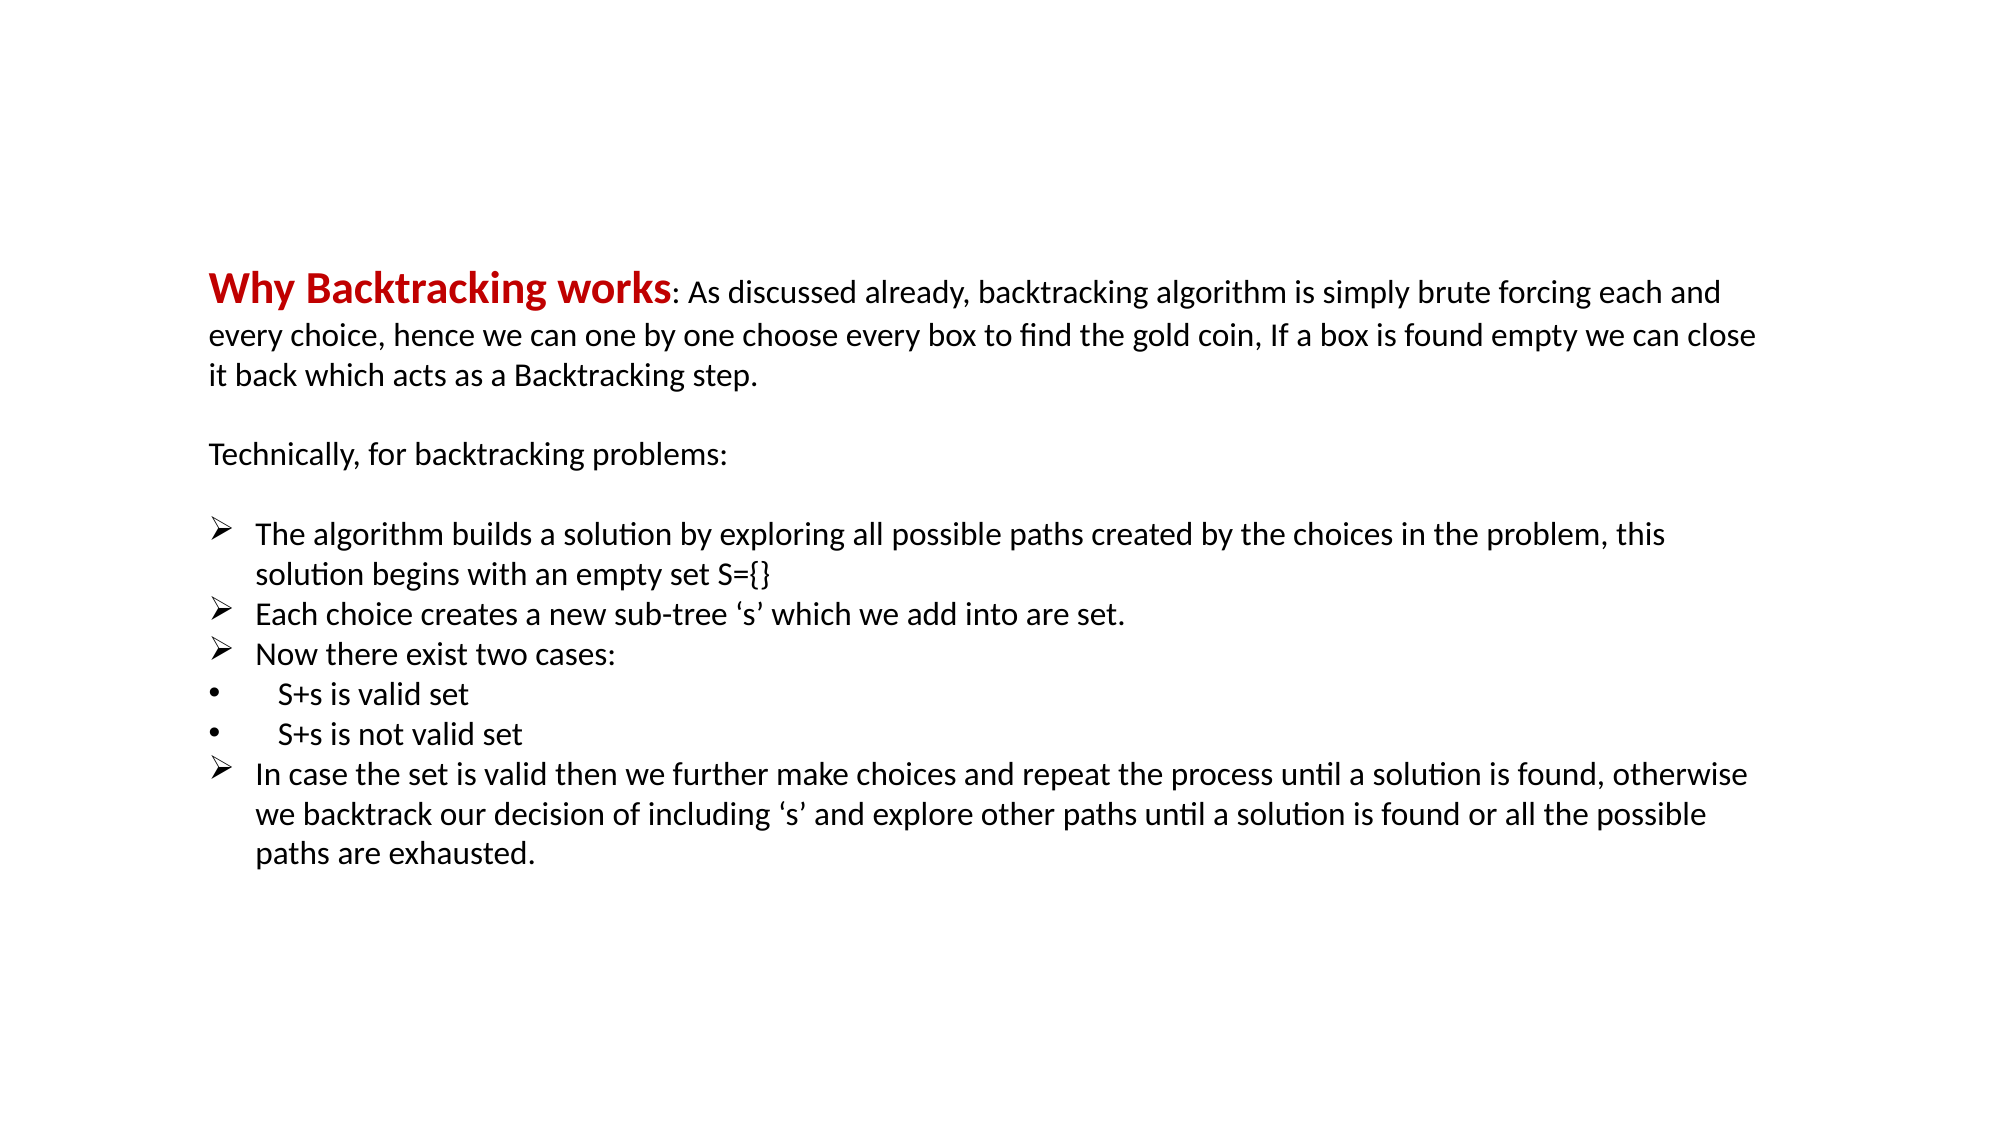

Why Backtracking works: As discussed already, backtracking algorithm is simply brute forcing each and every choice, hence we can one by one choose every box to find the gold coin, If a box is found empty we can close it back which acts as a Backtracking step.

Technically, for backtracking problems:

The algorithm builds a solution by exploring all possible paths created by the choices in the problem, this solution begins with an empty set S={}
Each choice creates a new sub-tree ‘s’ which we add into are set.
Now there exist two cases:
   S+s is valid set
   S+s is not valid set
In case the set is valid then we further make choices and repeat the process until a solution is found, otherwise we backtrack our decision of including ‘s’ and explore other paths until a solution is found or all the possible paths are exhausted.